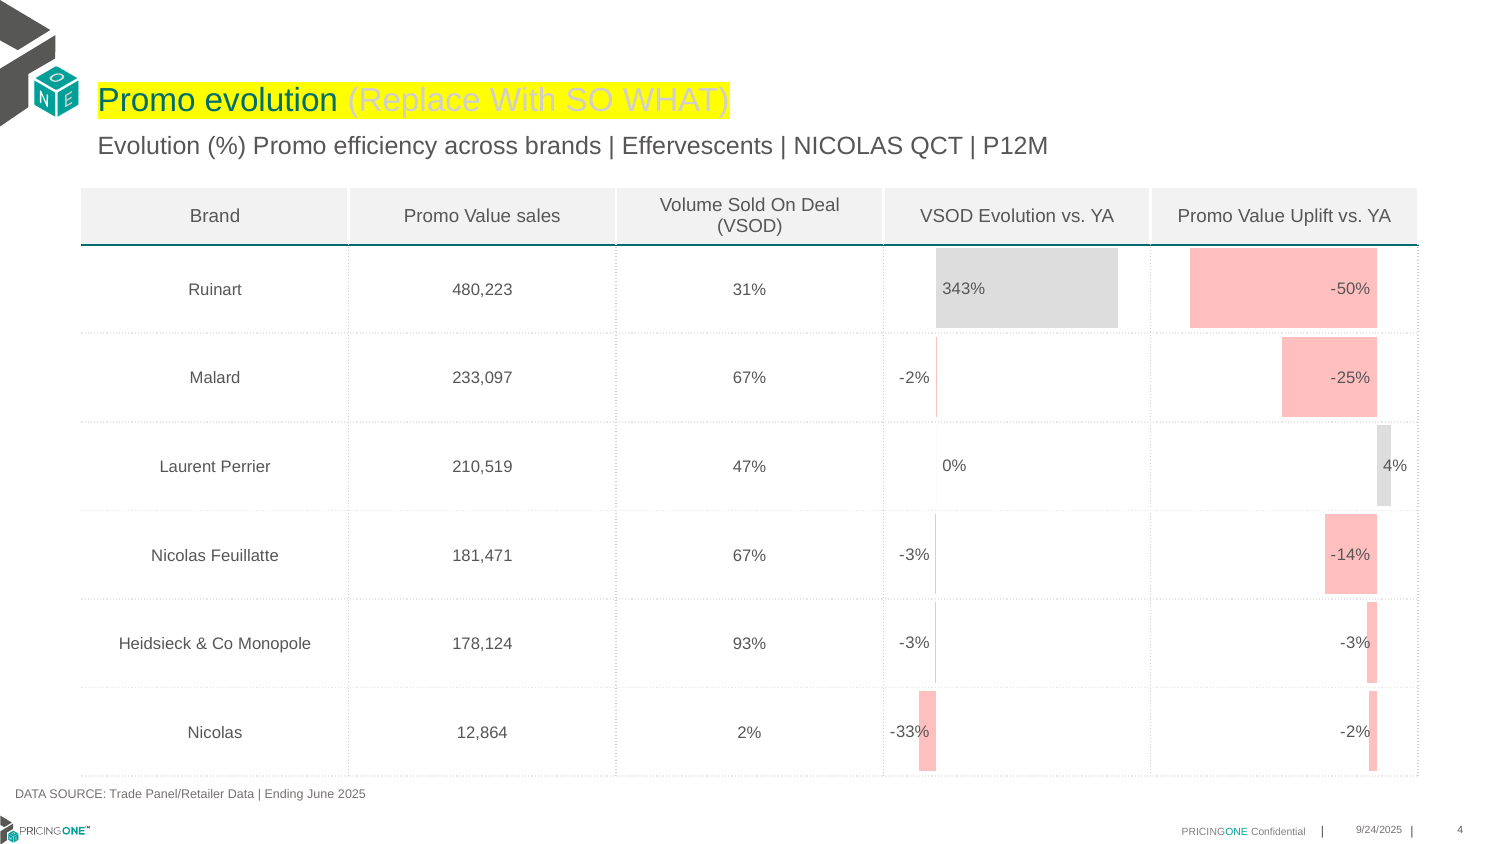

# Promo evolution (Replace With SO WHAT)
Evolution (%) Promo efficiency across brands | Effervescents | NICOLAS QCT | P12M
| Brand | Promo Value sales | Volume Sold On Deal (VSOD) | VSOD Evolution vs. YA | Promo Value Uplift vs. YA |
| --- | --- | --- | --- | --- |
| Ruinart | 480,223 | 31% |  |  |
| Malard | 233,097 | 67% |  |  |
| Laurent Perrier | 210,519 | 47% |  |  |
| Nicolas Feuillatte | 181,471 | 67% |  |  |
| Heidsieck & Co Monopole | 178,124 | 93% |  |  |
| Nicolas | 12,864 | 2% |  |  |

### Chart

| Category | VSOD Evaluation vs YA |
|---|---|
| Ruinart | 3.4290000000000003 |
| Malard | -0.015000000000000013 |
| Laurent Perrier | 0.0 |
| Nicolas Feuillatte | -0.029000000000000026 |
| Heidsieck & Co Monopole | -0.031000000000000028 |
| Nicolas | -0.33299999999999996 |

### Chart

| Category | Promo Value Uplift vs YA |
|---|---|
| Ruinart | -0.495555211688784 |
| Malard | -0.25268993711440213 |
| Laurent Perrier | 0.03696416257031987 |
| Nicolas Feuillatte | -0.1389526658932917 |
| Heidsieck & Co Monopole | -0.027206740507330962 |
| Nicolas | -0.02203924167140814 |
DATA SOURCE: Trade Panel/Retailer Data | Ending June 2025

9/24/2025
4